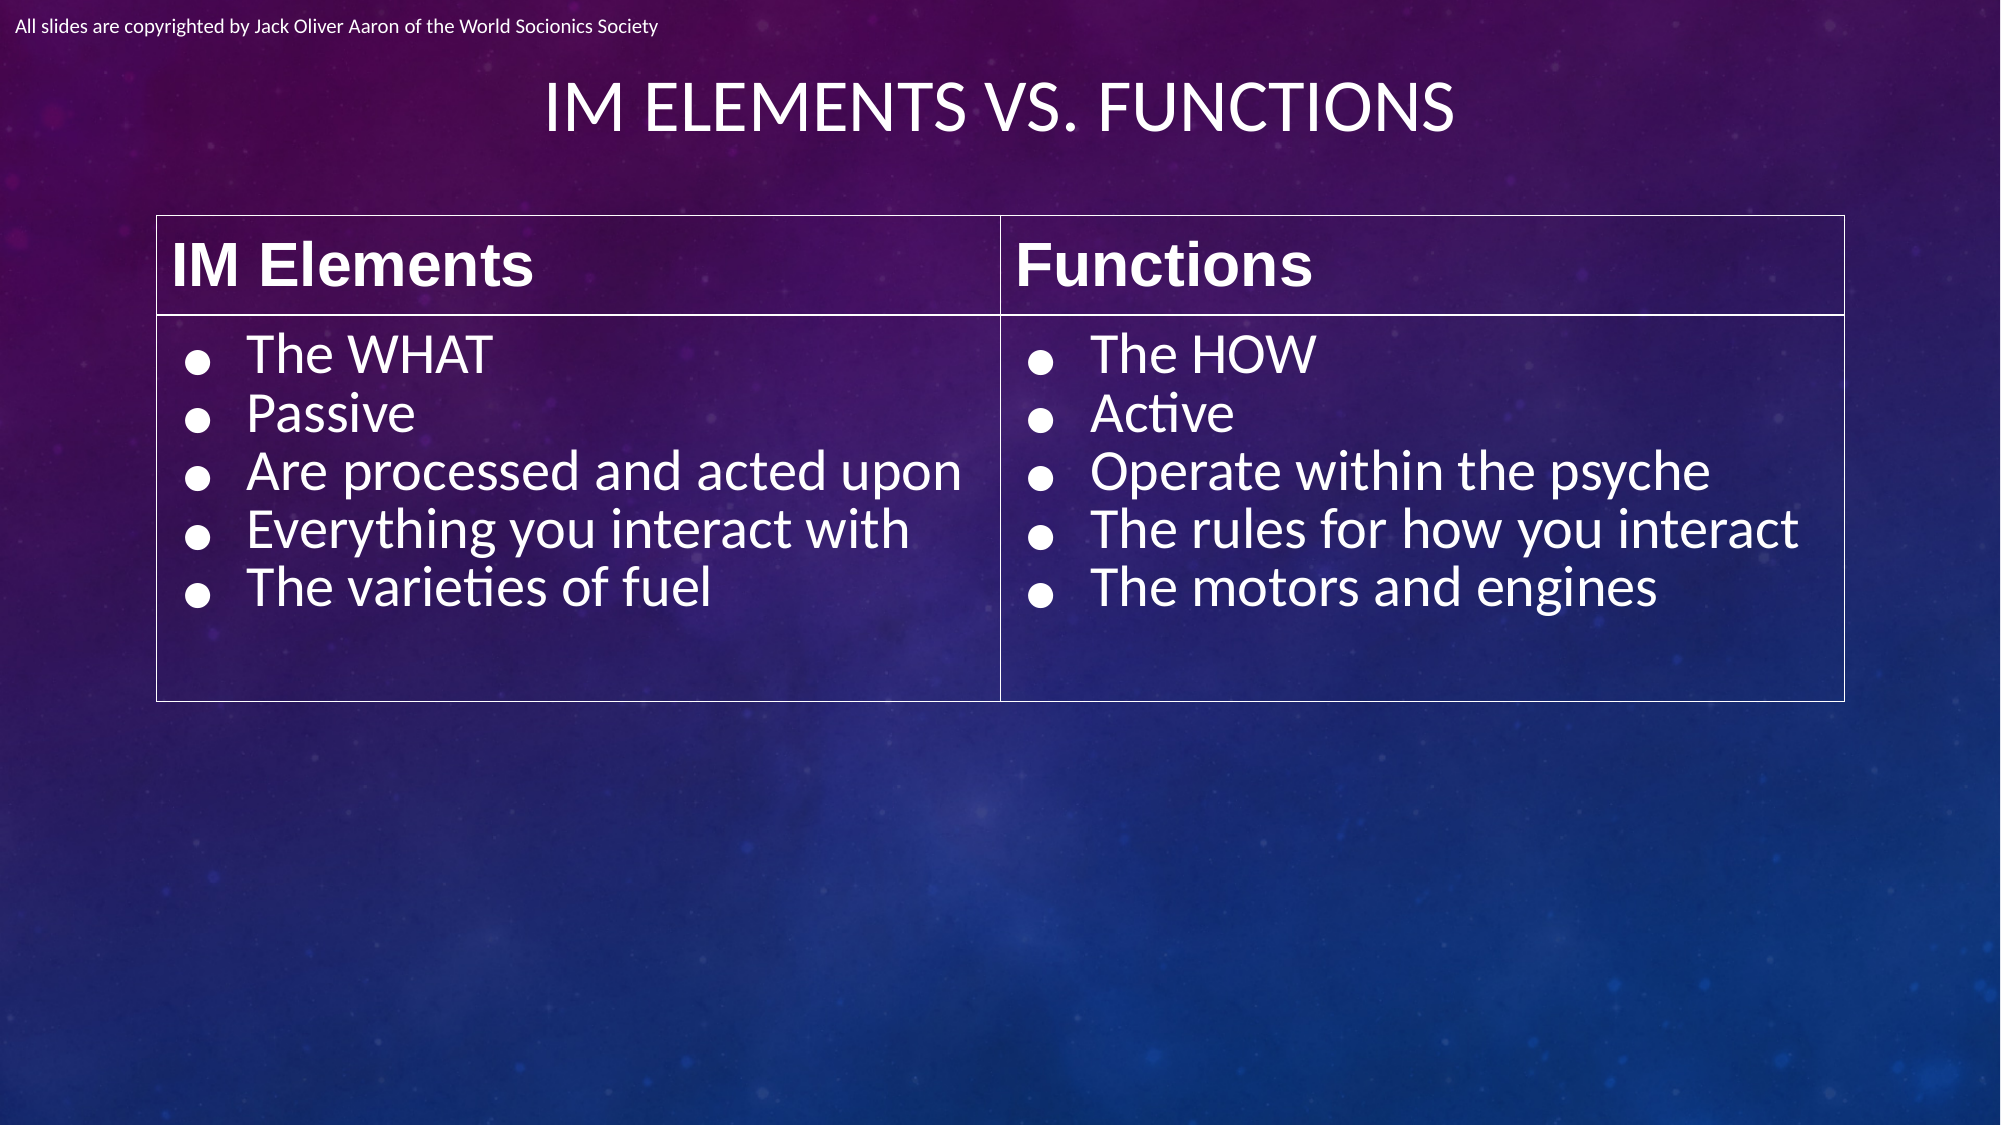

All slides are copyrighted by Jack Oliver Aaron of the World Socionics Society
# IM ELEMENTS VS. FUNCTIONS
| IM Elements | Functions |
| --- | --- |
| The WHAT Passive Are processed and acted upon Everything you interact with The varieties of fuel | The HOW Active Operate within the psyche The rules for how you interact The motors and engines |